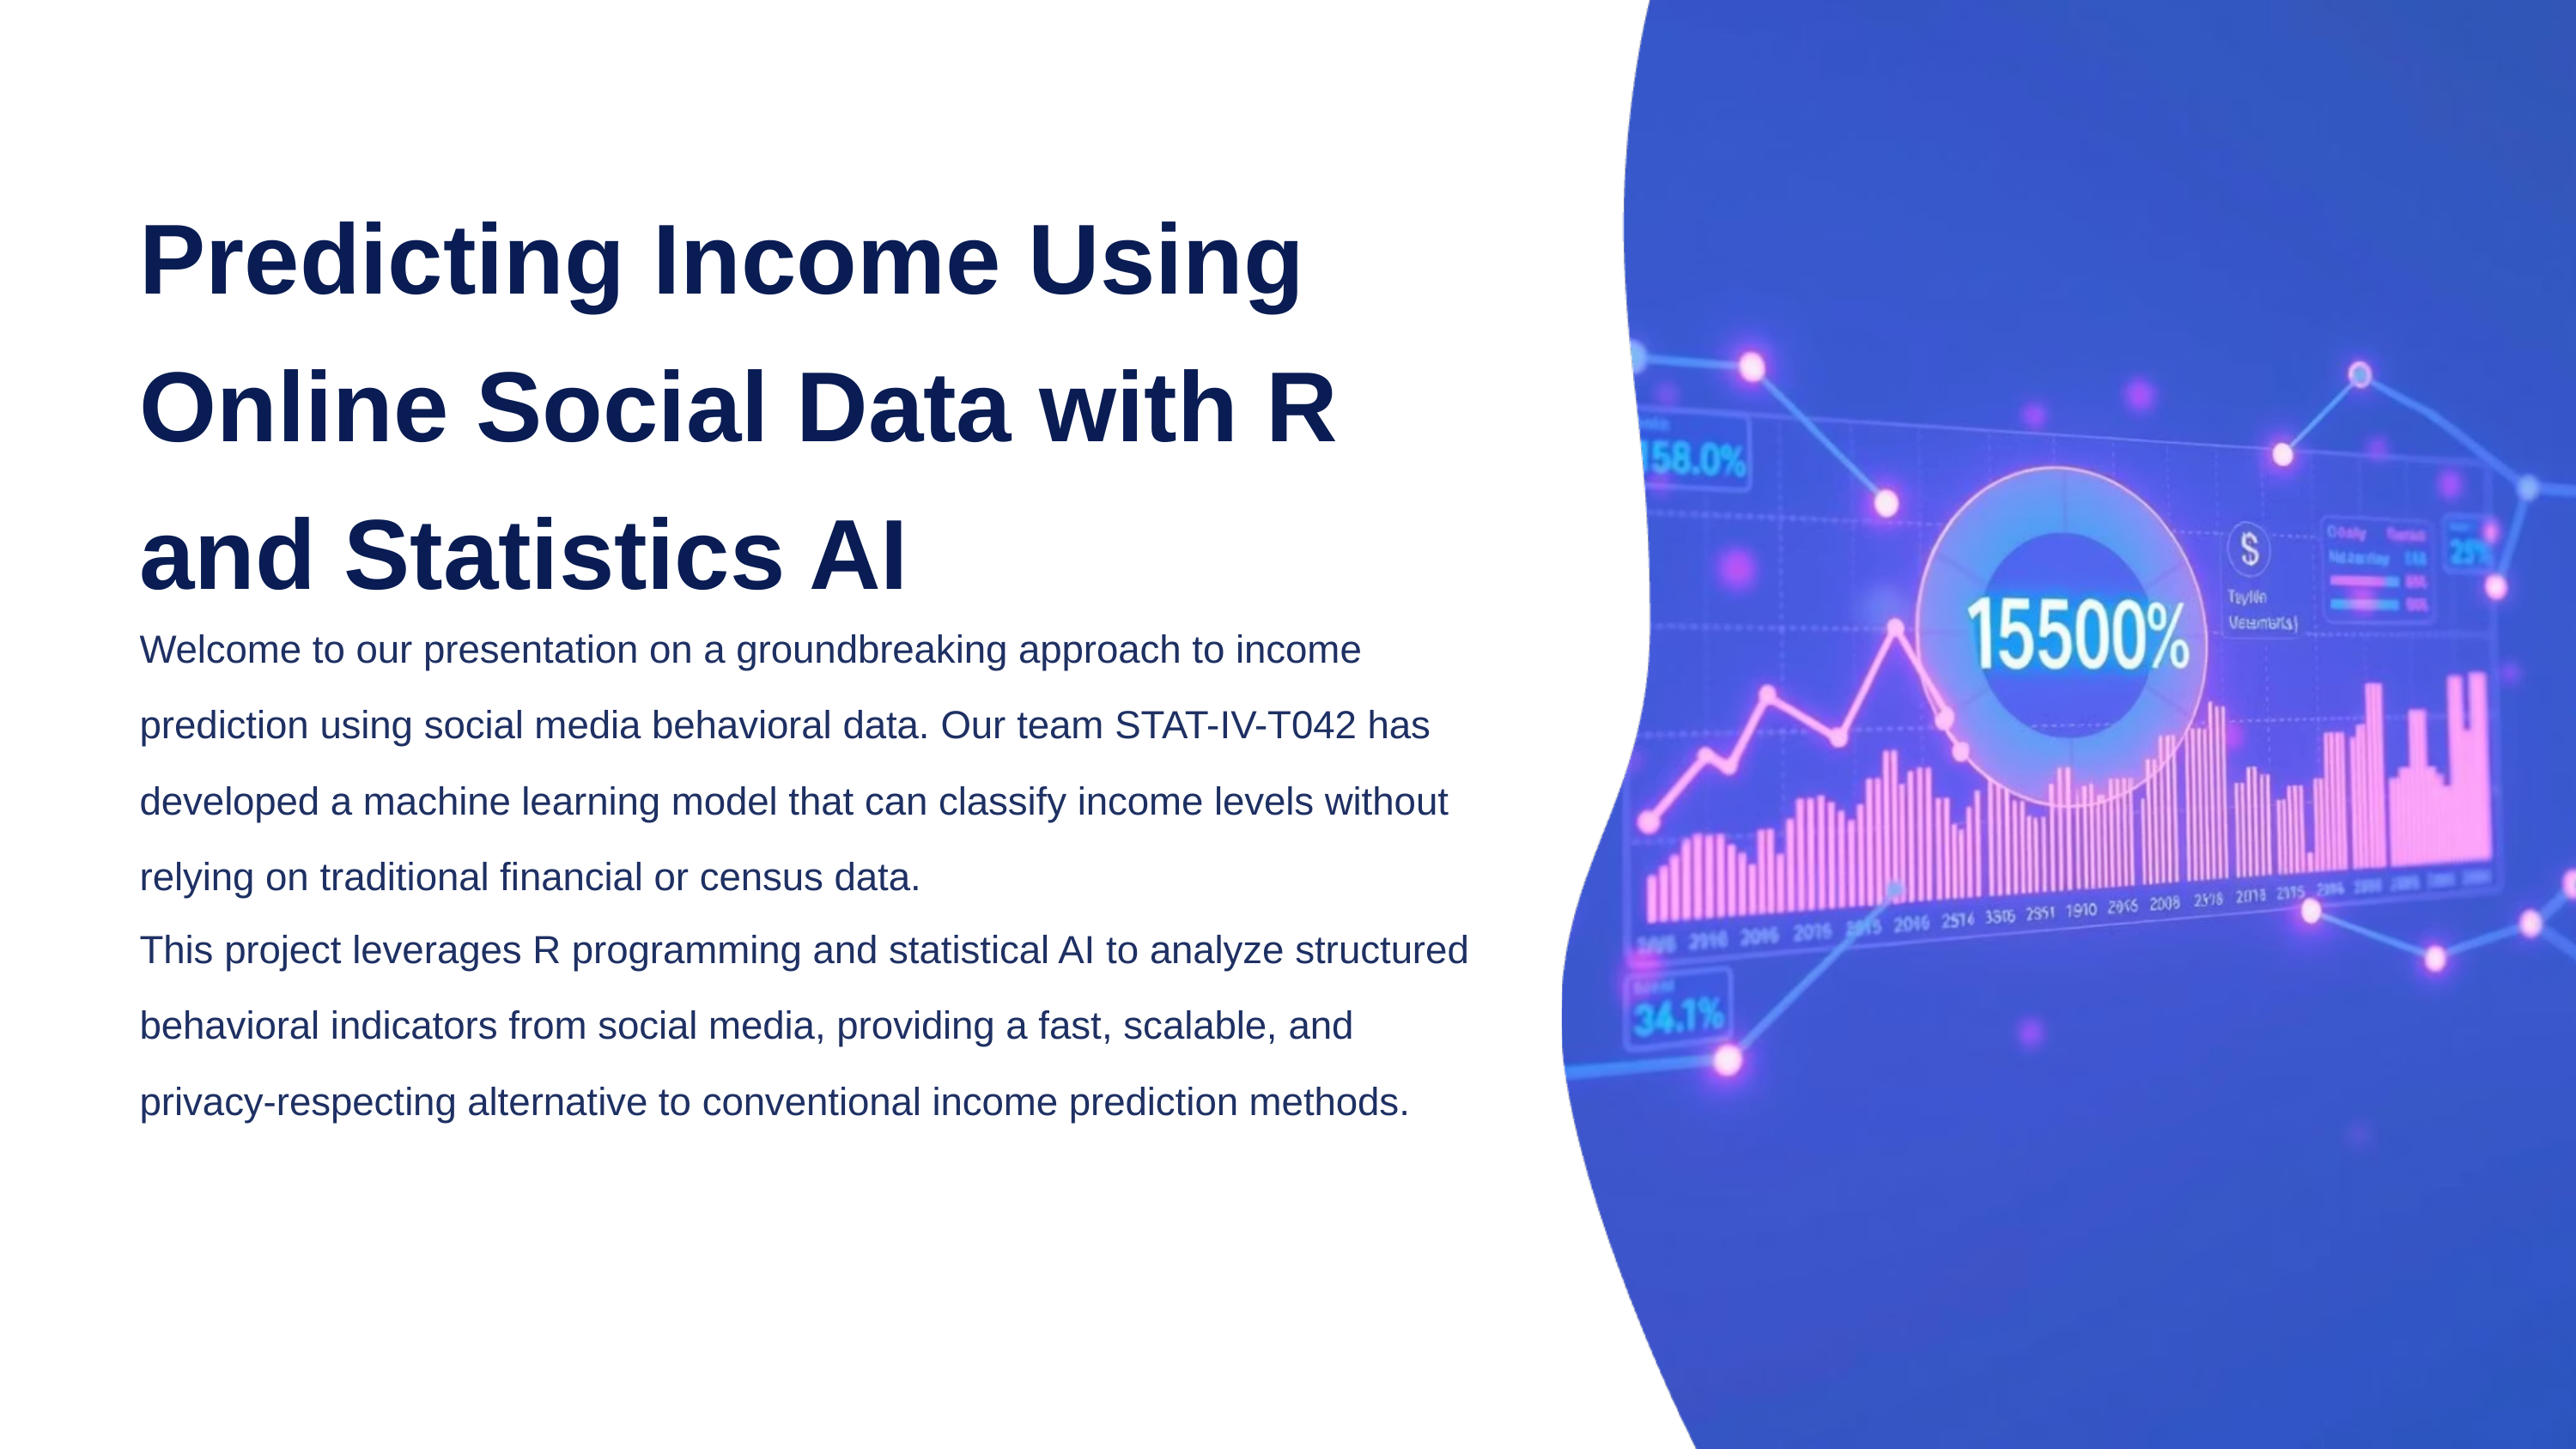

Predicting Income Using Online Social Data with R and Statistics AI

Welcome to our presentation on a groundbreaking approach to income prediction using social media behavioral data. Our team STAT-IV-T042 has developed a machine learning model that can classify income levels without relying on traditional financial or census data.

This project leverages R programming and statistical AI to analyze structured behavioral indicators from social media, providing a fast, scalable, and privacy-respecting alternative to conventional income prediction methods.